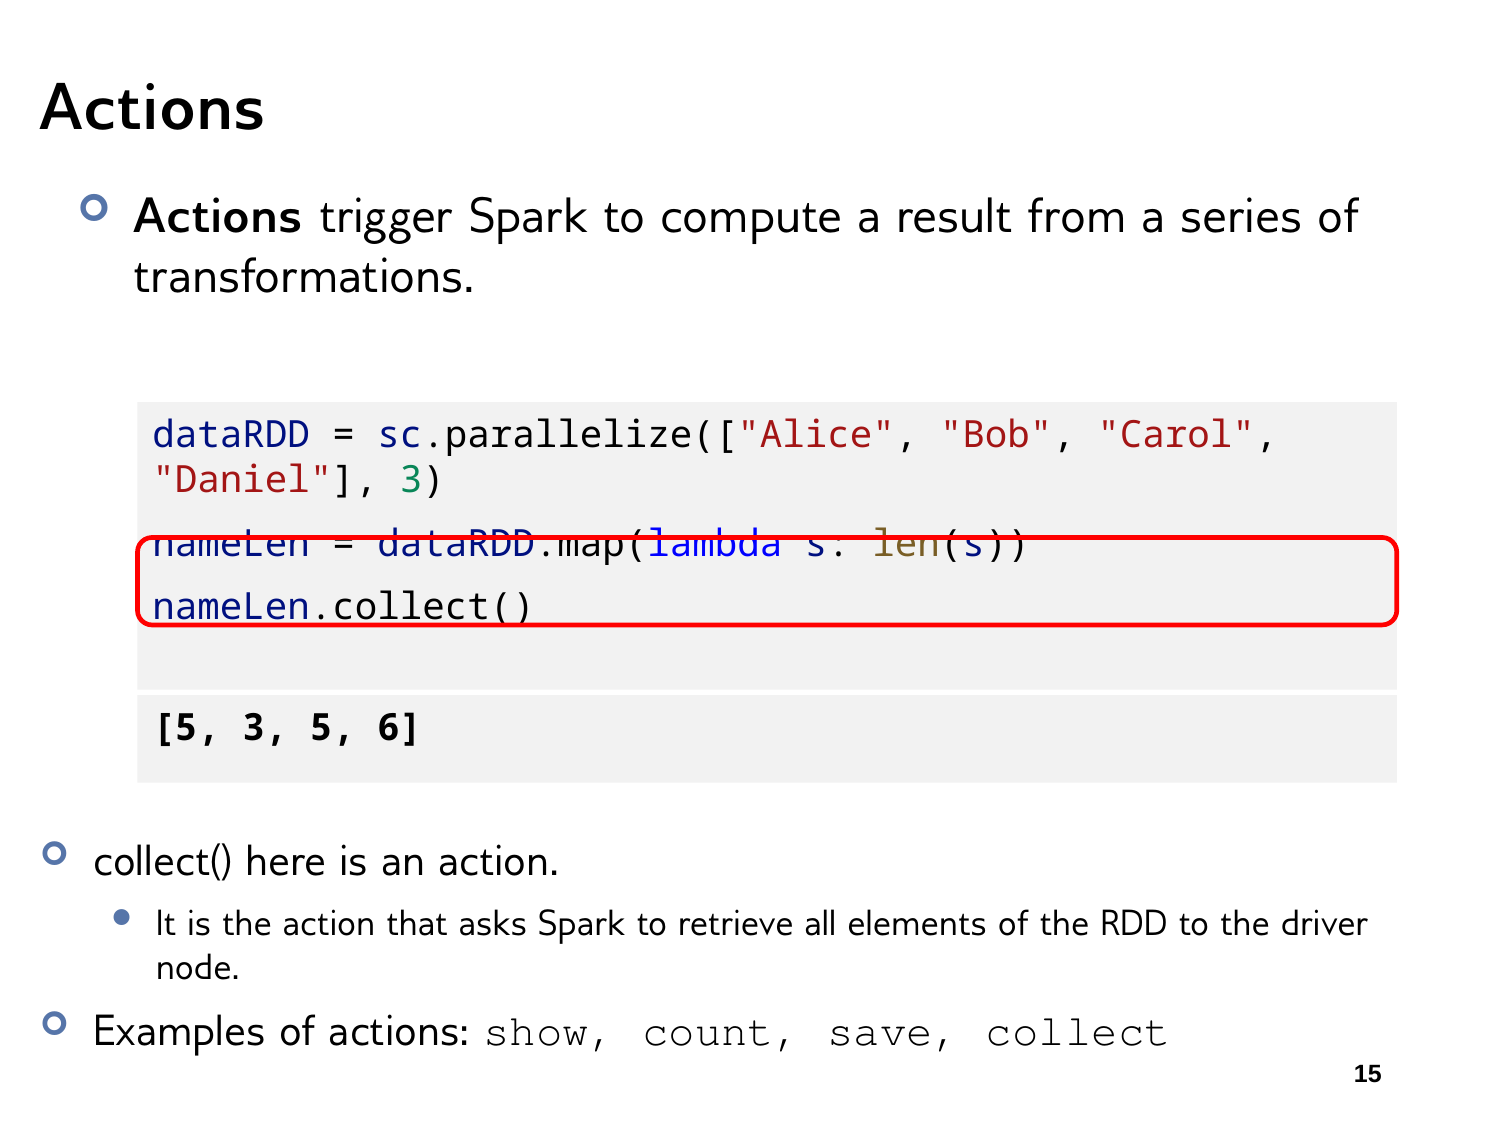

# Actions
Actions trigger Spark to compute a result from a series of transformations.
dataRDD = sc.parallelize(["Alice", "Bob", "Carol", "Daniel"], 3)
nameLen = dataRDD.map(lambda s: len(s))
nameLen.collect()

[5, 3, 5, 6]

collect() here is an action.
It is the action that asks Spark to retrieve all elements of the RDD to the driver node.
Examples of actions: show, count, save, collect

15